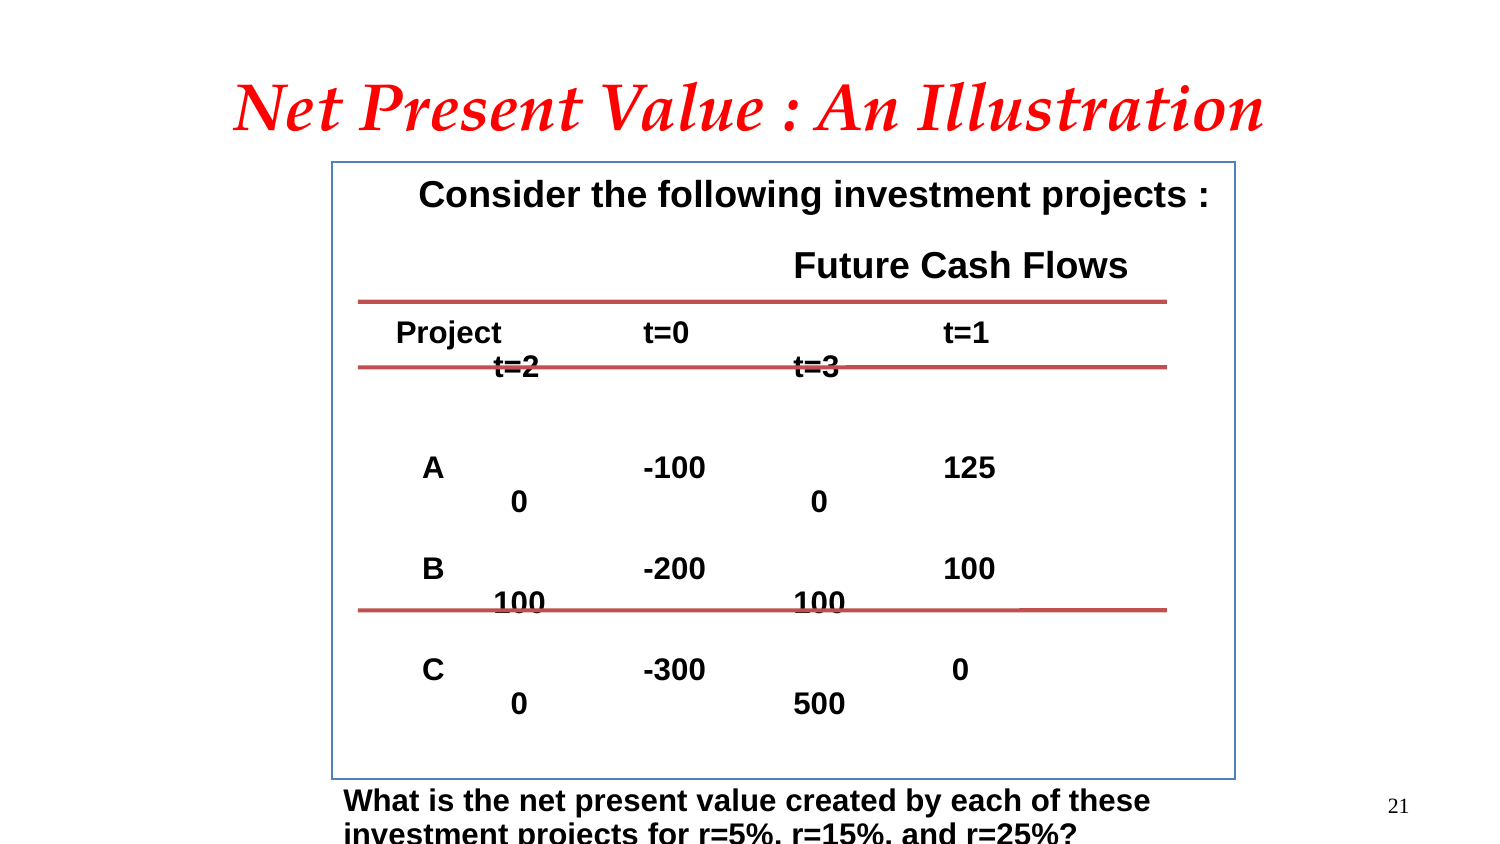

# Net Present Value : An Illustration

Consider the following investment projects :

			Future Cash Flows

      Project	t=0		t=1		t=2		t=3

         A		-100		125		  0		  0

         B		-200		100		100		100

         C		-300	  	 0		  0		500

What is the net present value created by each of these investment projects for r=5%, r=15%, and r=25%?

21